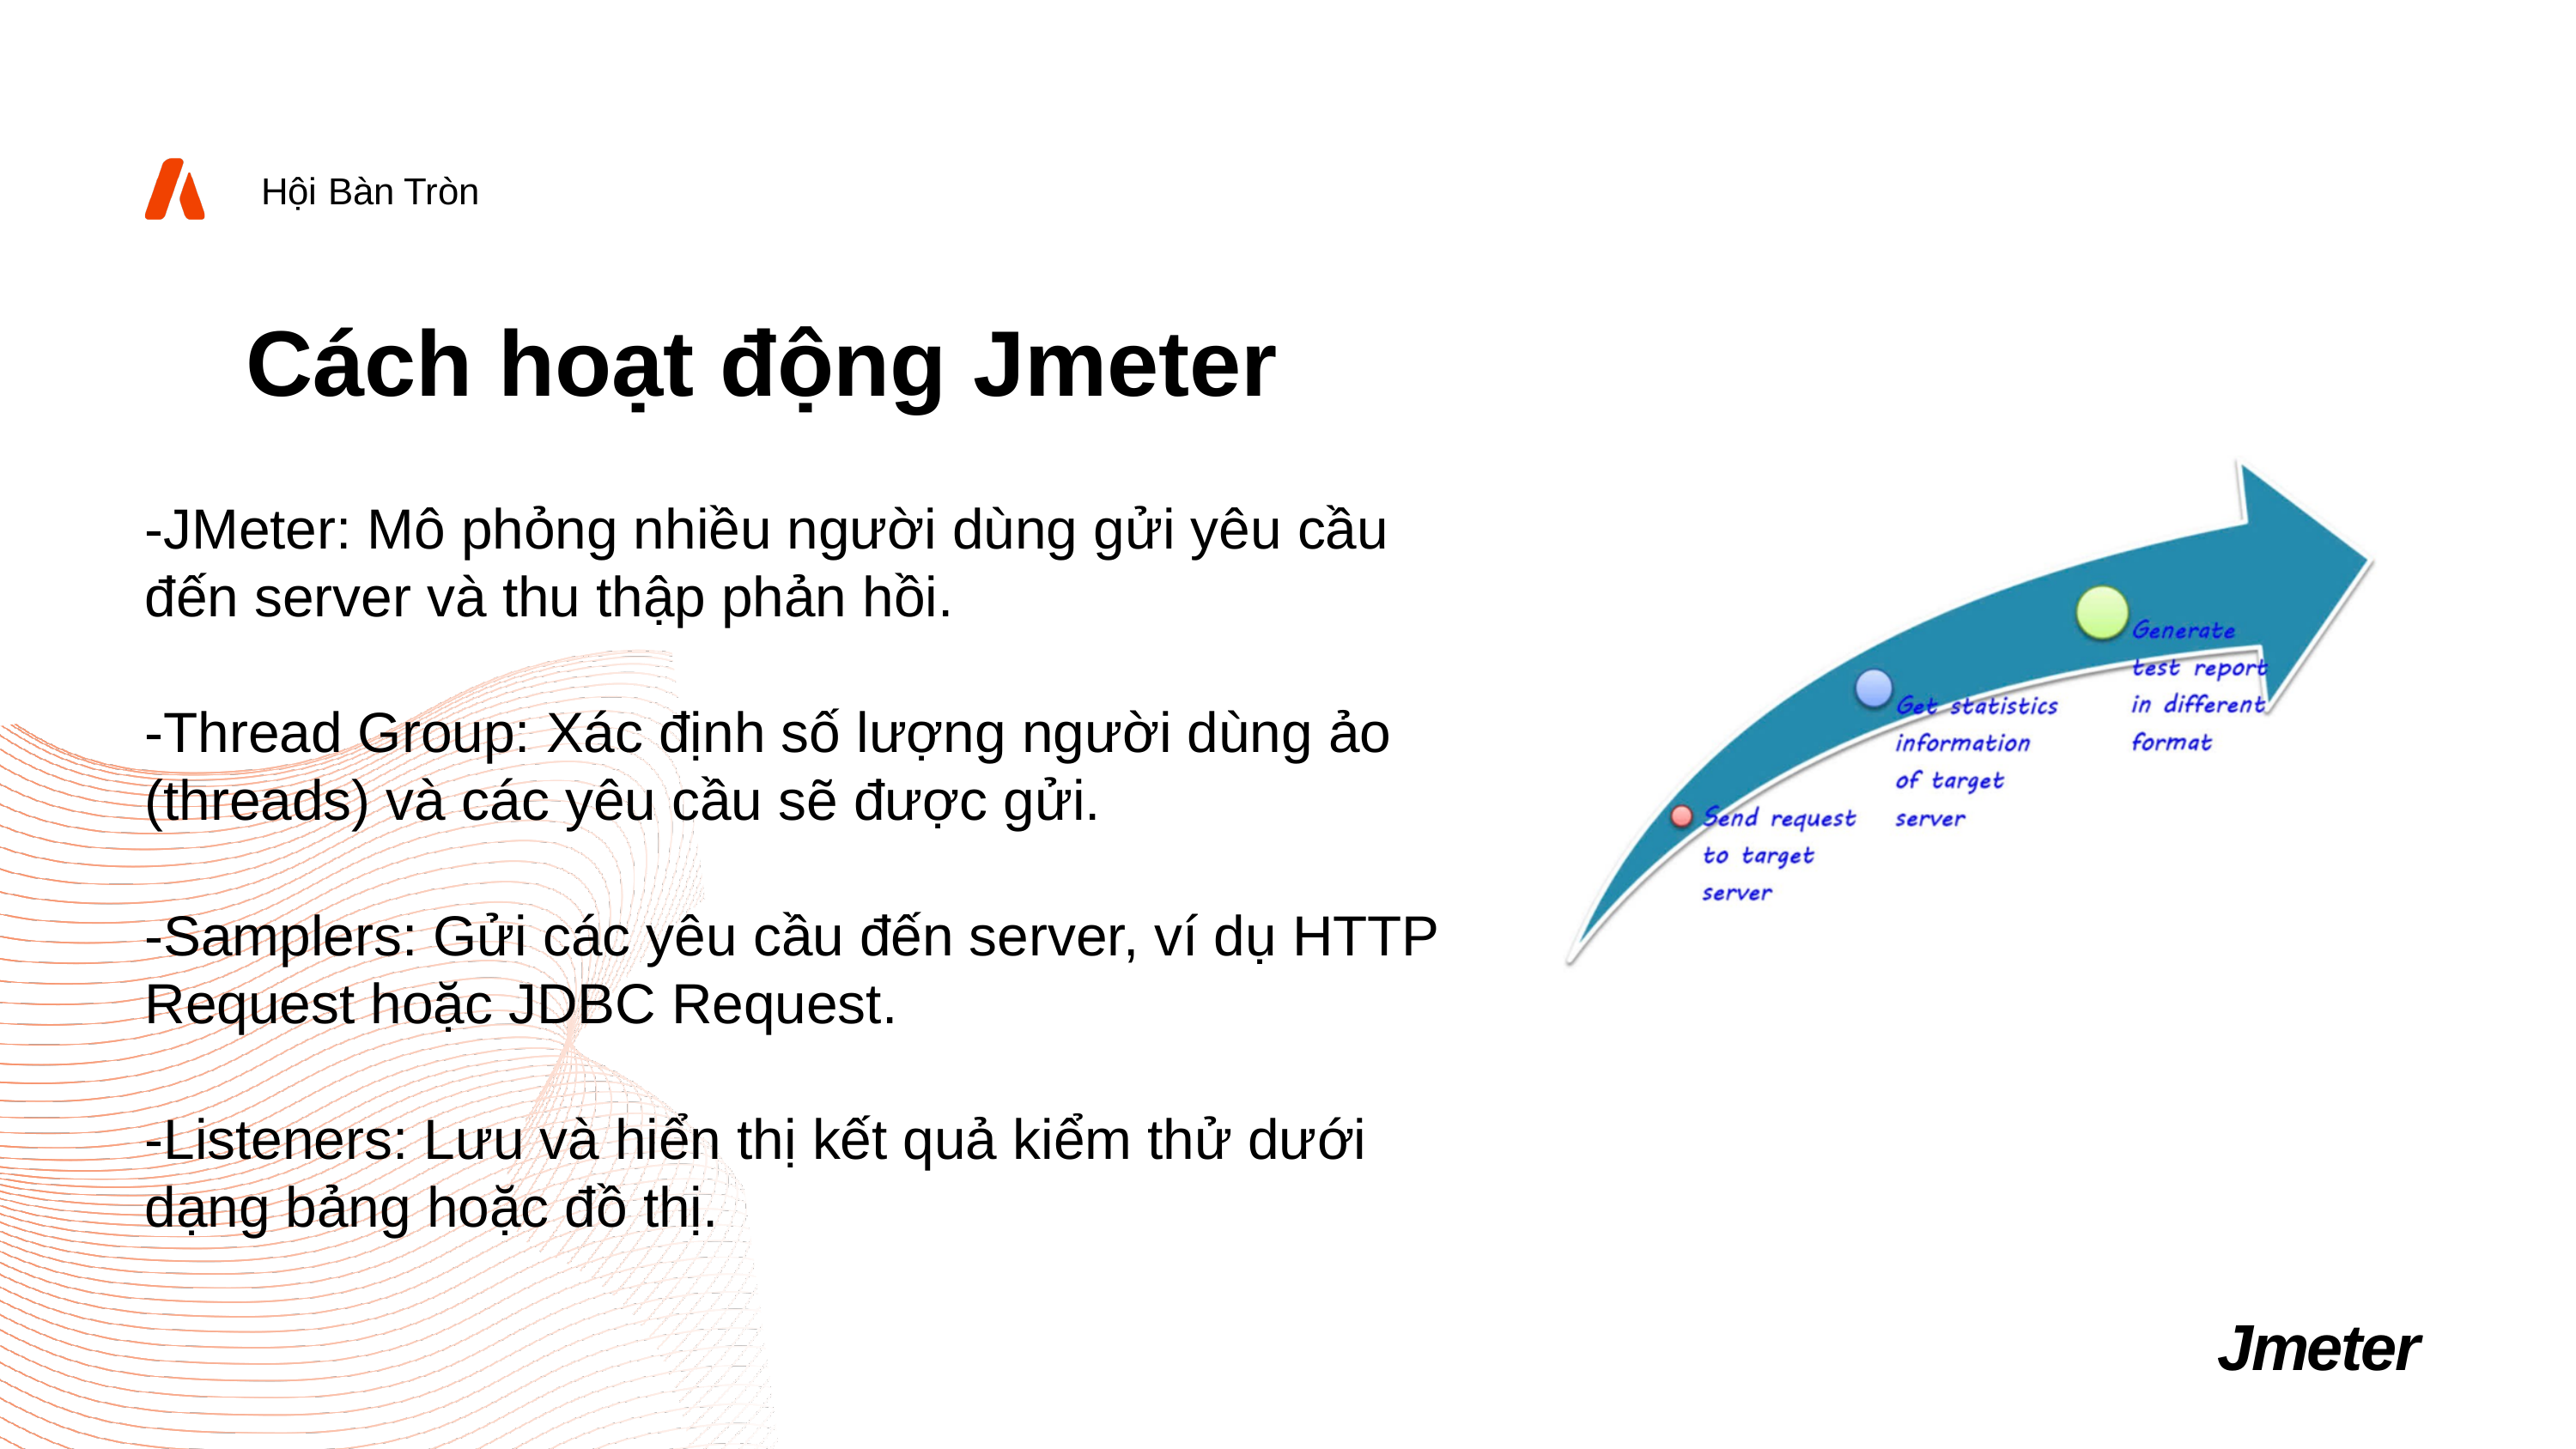

Hội Bàn Tròn
Cách hoạt động Jmeter

-JMeter: Mô phỏng nhiều người dùng gửi yêu cầu đến server và thu thập phản hồi.

-Thread Group: Xác định số lượng người dùng ảo (threads) và các yêu cầu sẽ được gửi.

-Samplers: Gửi các yêu cầu đến server, ví dụ HTTP Request hoặc JDBC Request.

-Listeners: Lưu và hiển thị kết quả kiểm thử dưới dạng bảng hoặc đồ thị.

Jmeter